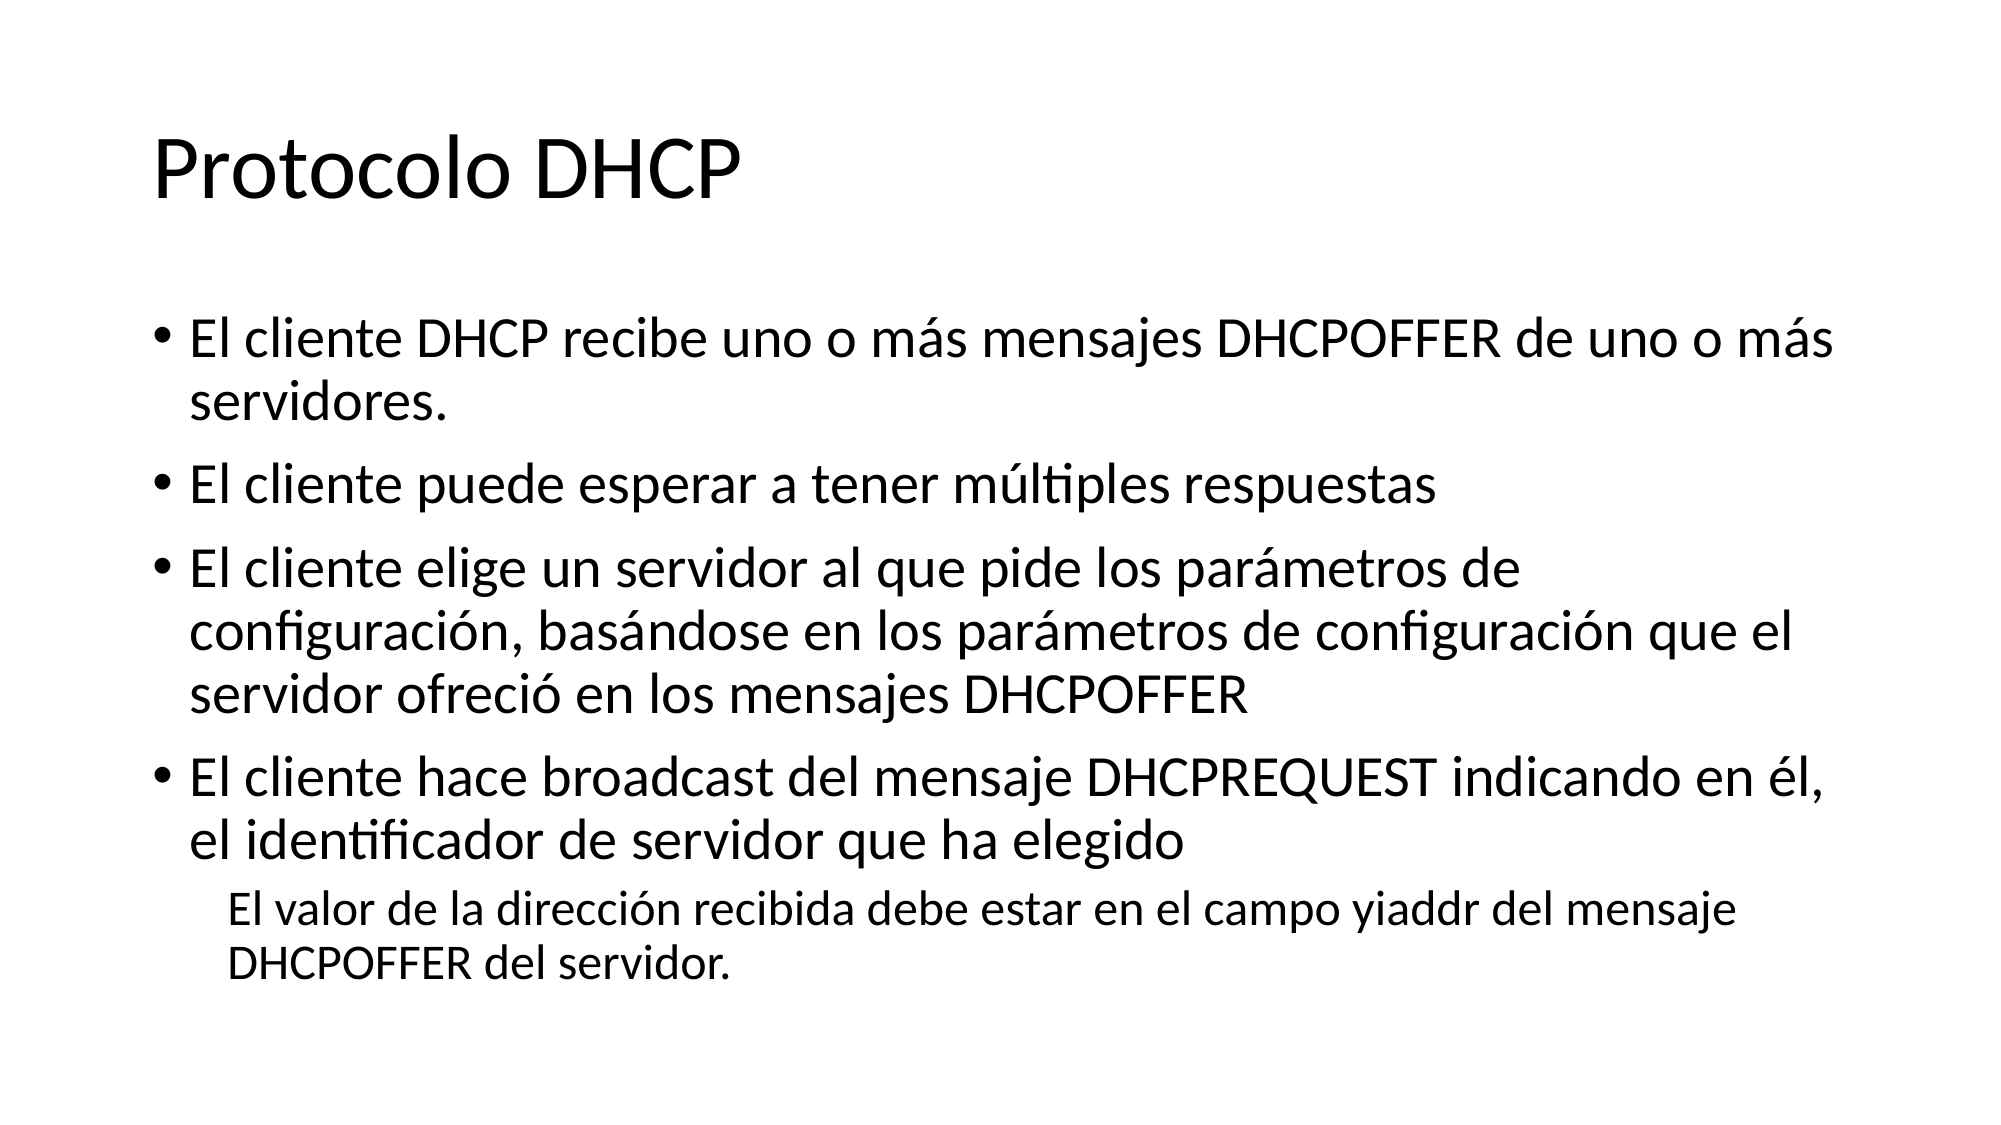

# Protocolo DHCP
El cliente DHCP recibe uno o más mensajes DHCPOFFER de uno o más servidores.
El cliente puede esperar a tener múltiples respuestas
El cliente elige un servidor al que pide los parámetros de configuración, basándose en los parámetros de configuración que el servidor ofreció en los mensajes DHCPOFFER
El cliente hace broadcast del mensaje DHCPREQUEST indicando en él, el identificador de servidor que ha elegido
El valor de la dirección recibida debe estar en el campo yiaddr del mensaje DHCPOFFER del servidor.